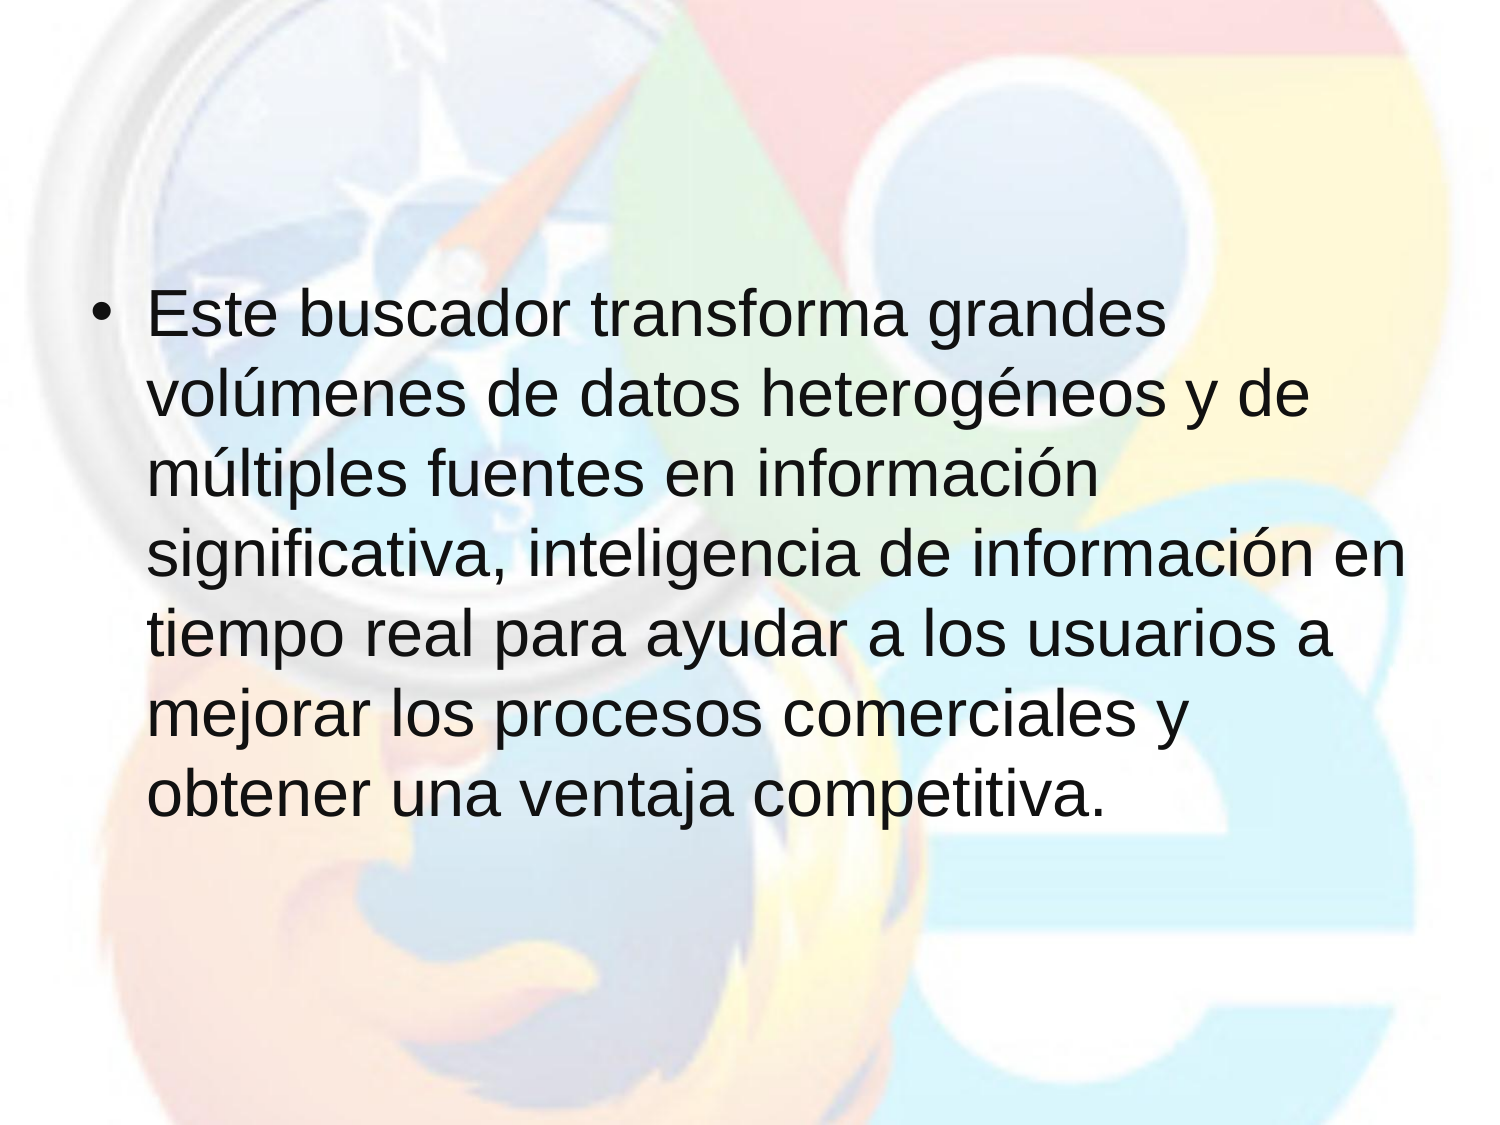

Este buscador transforma grandes volúmenes de datos heterogéneos y de múltiples fuentes en información significativa, inteligencia de información en tiempo real para ayudar a los usuarios a mejorar los procesos comerciales y obtener una ventaja competitiva.